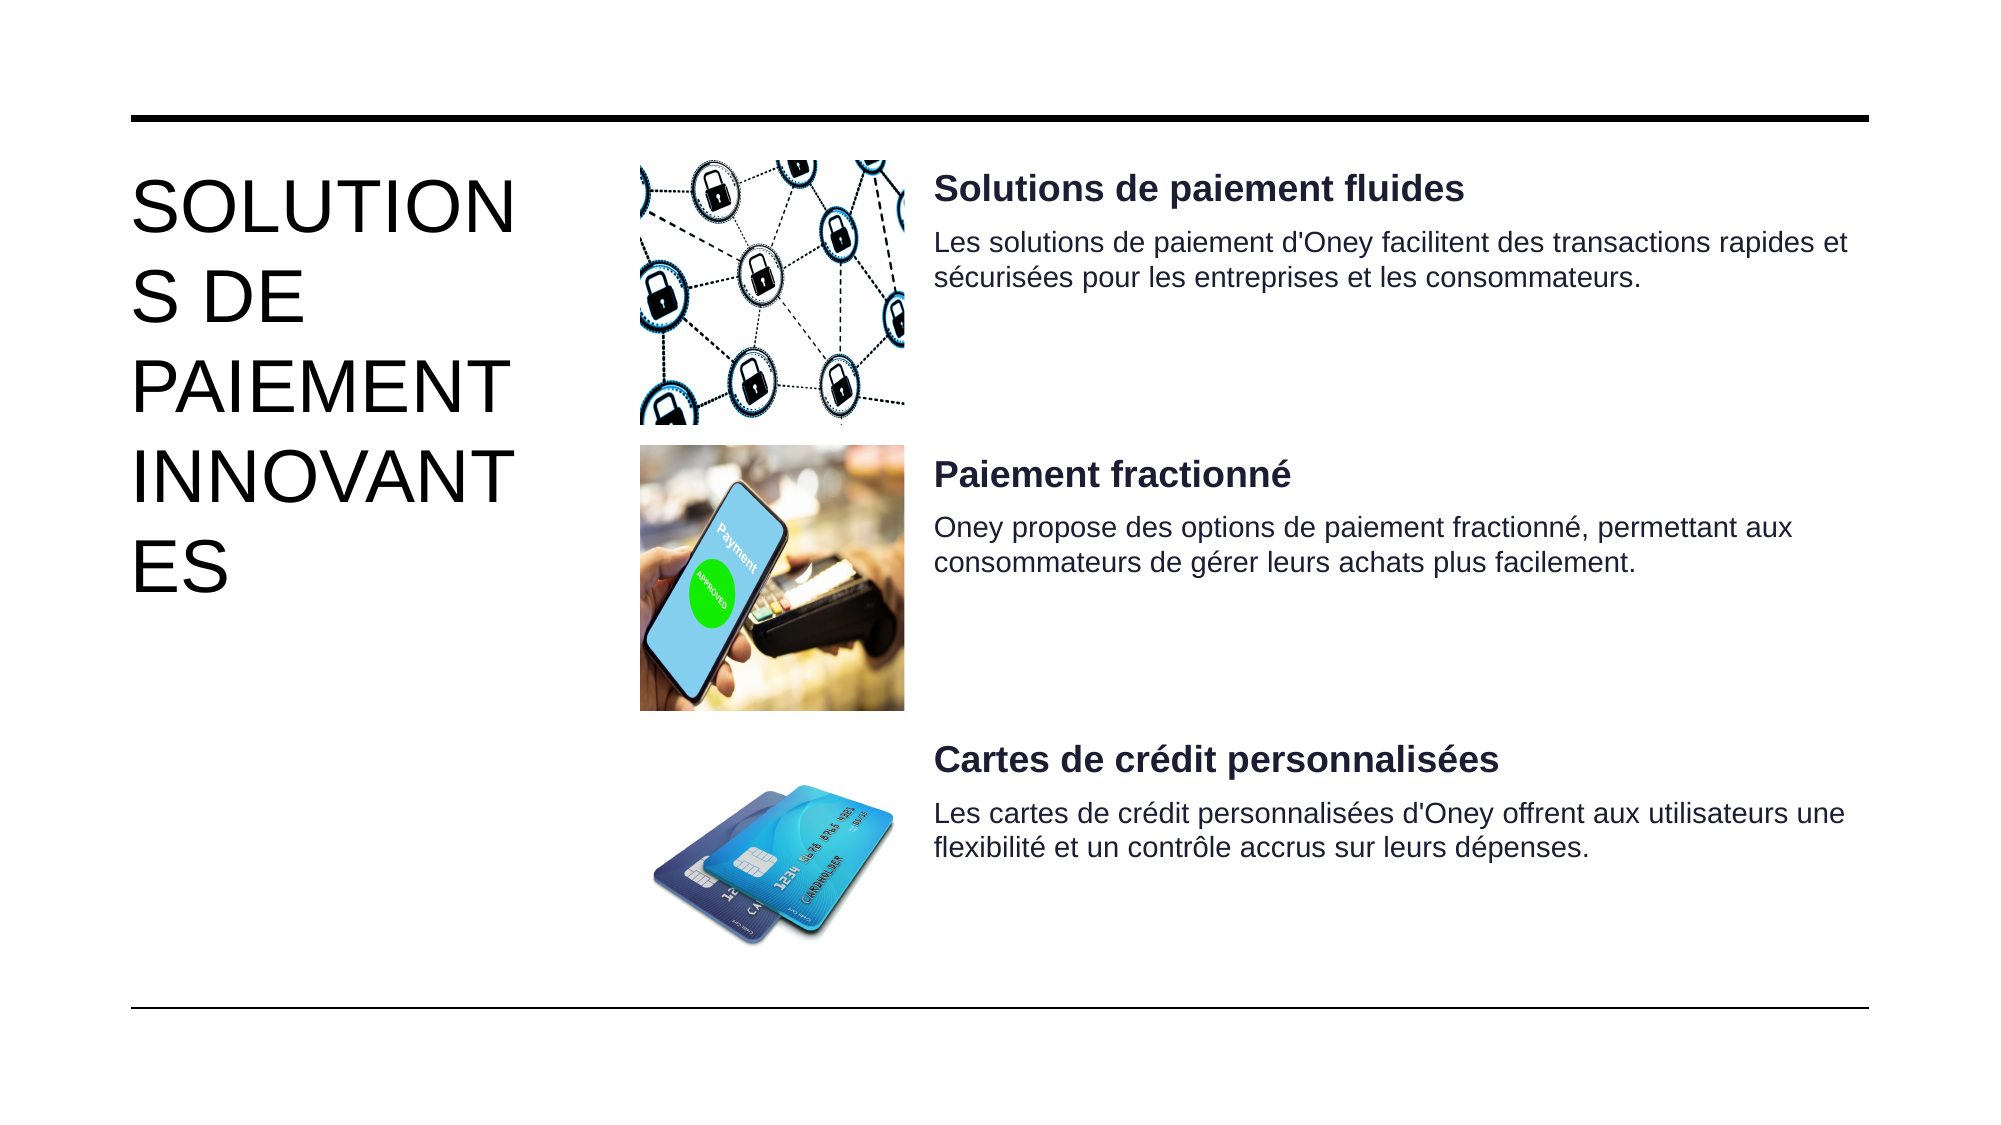

# Solutions de paiement innovantes
Solutions de paiement fluides
Les solutions de paiement d'Oney facilitent des transactions rapides et sécurisées pour les entreprises et les consommateurs.
Paiement fractionné
Oney propose des options de paiement fractionné, permettant aux consommateurs de gérer leurs achats plus facilement.
Cartes de crédit personnalisées
Les cartes de crédit personnalisées d'Oney offrent aux utilisateurs une flexibilité et un contrôle accrus sur leurs dépenses.